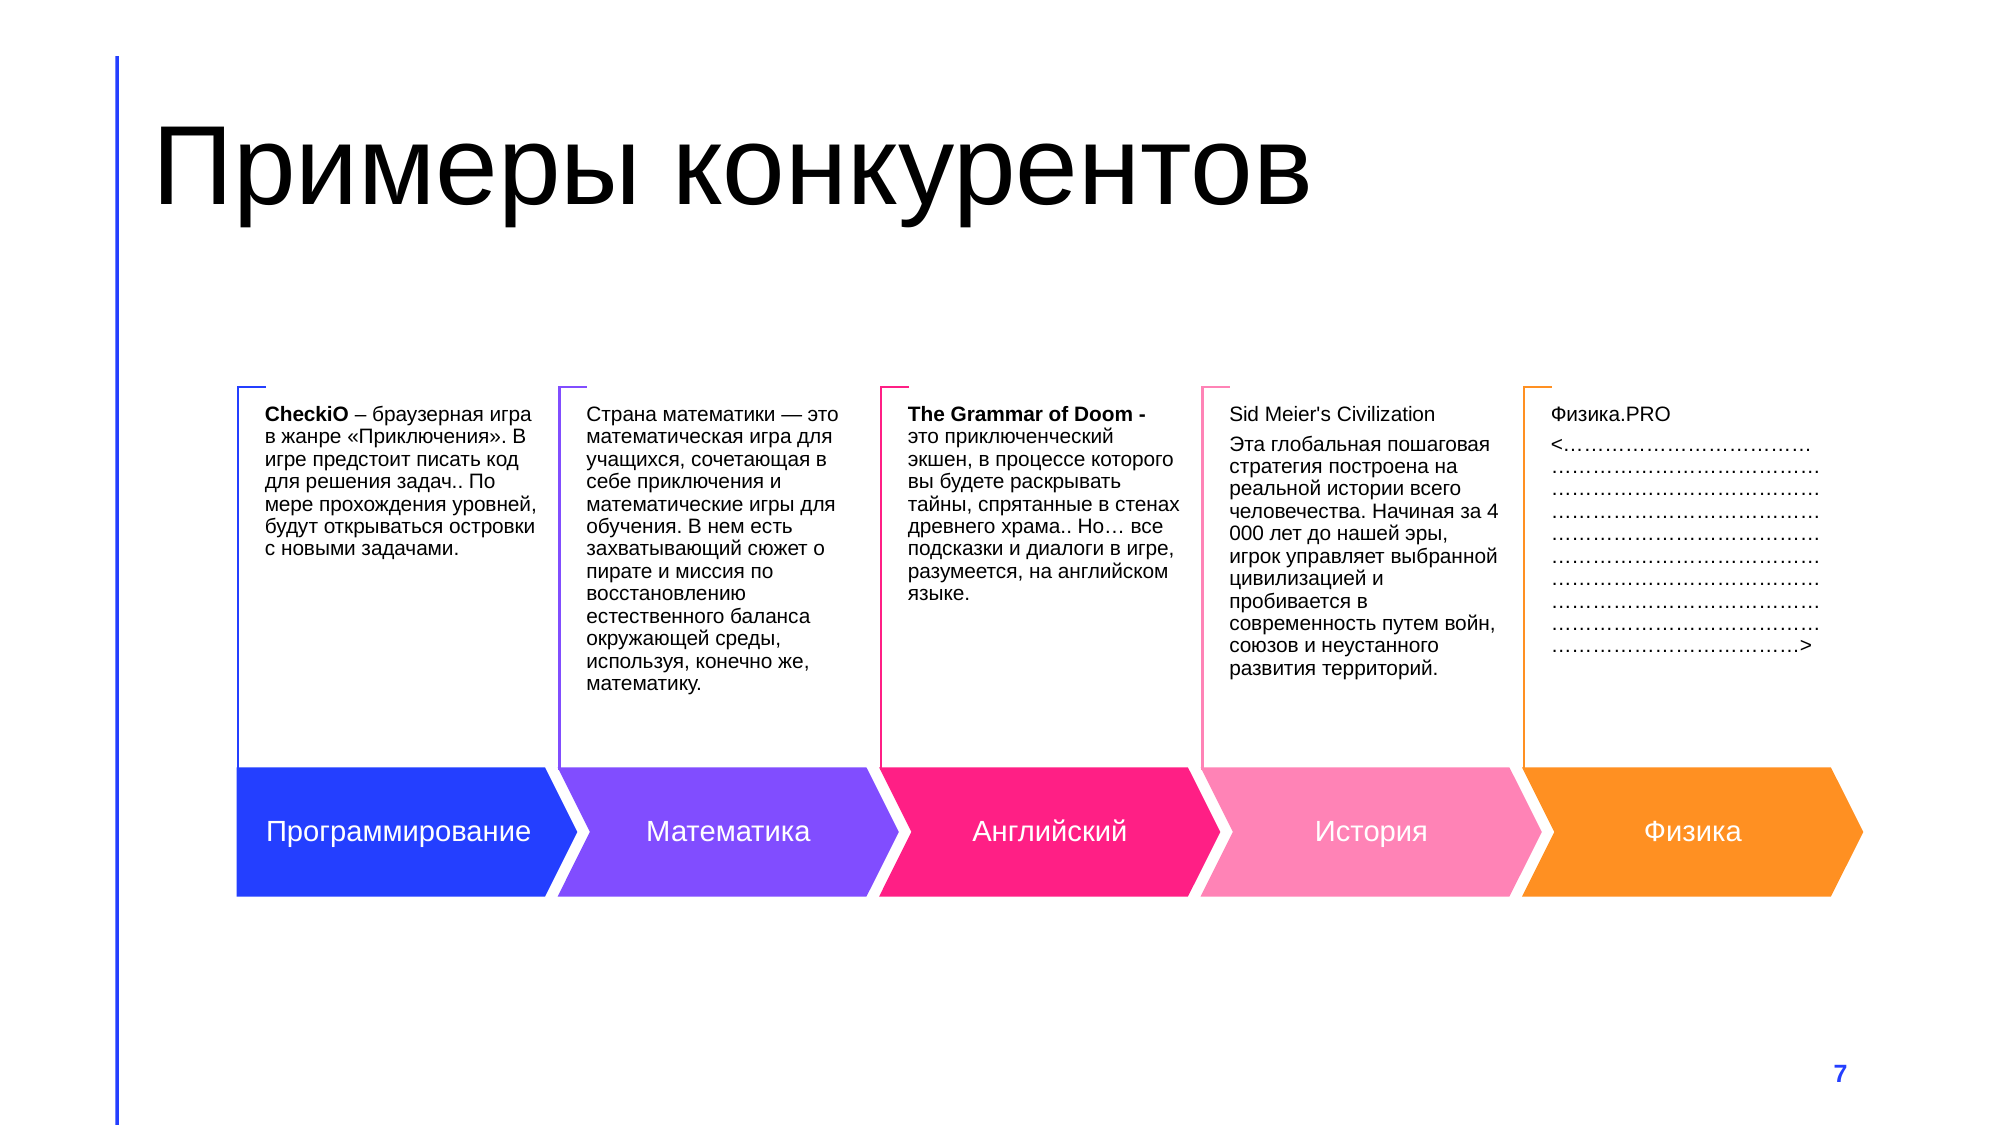

# Примеры конкурентов
Программирование
CheckiO – браузерная игра в жанре «Приключения». В игре предстоит писать код для решения задач.. По мере прохождения уровней, будут открываться островки с новыми задачами.
Математика
Страна математики — это математическая игра для учащихся, сочетающая в себе приключения и математические игры для обучения. В нем есть захватывающий сюжет о пирате и миссия по восстановлению естественного баланса окружающей среды, используя, конечно же, математику.
Английский
The Grammar of Doom -  это приключенческий экшен, в процессе которого вы будете раскрывать тайны, спрятанные в стенах древнего храма.. Но… все подсказки и диалоги в игре, разумеется, на английском языке.
История
Sid Meier's Civilization
Эта глобальная пошаговая стратегия построена на реальной истории всего человечества. Начиная за 4 000 лет до нашей эры, игрок управляет выбранной цивилизацией и пробивается в современность путем войн, союзов и неустанного развития территорий.

Физика
Физика.PRO
<……………………………………………………………………………………………………………………………………………………………………………………………………………………………………………………………………………………………………………………………………………………>
7